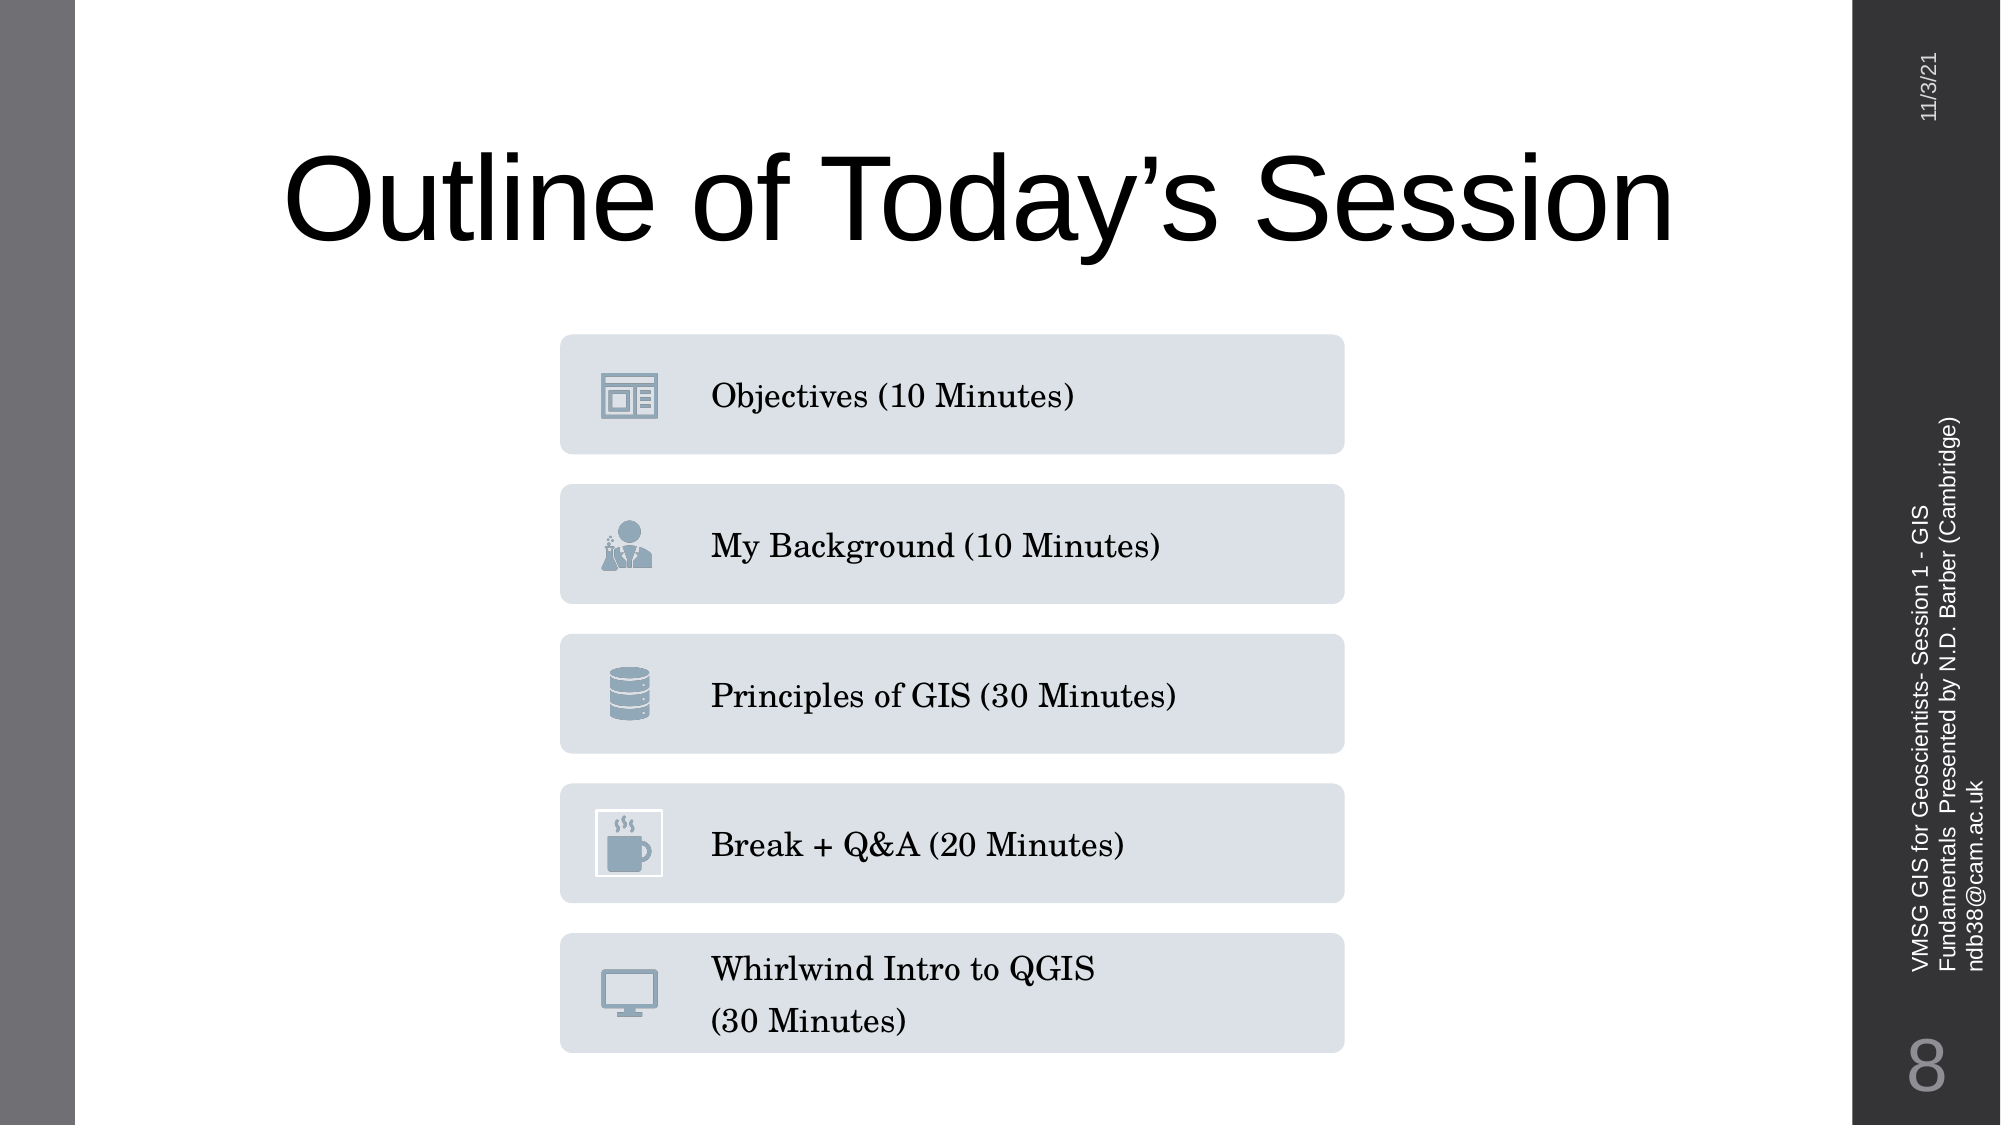

# Outline of Today’s Session
11/3/21
Objectives (10 Minutes)
My Background (10 Minutes)
Principles of GIS (30 Minutes)
Break + Q&A (20 Minutes)
Whirlwind Intro to QGIS
(30 Minutes)
VMSG GIS for Geoscientists- Session 1 - GIS Fundamentals  Presented by N.D. Barber (Cambridge) ndb38@cam.ac.uk

8